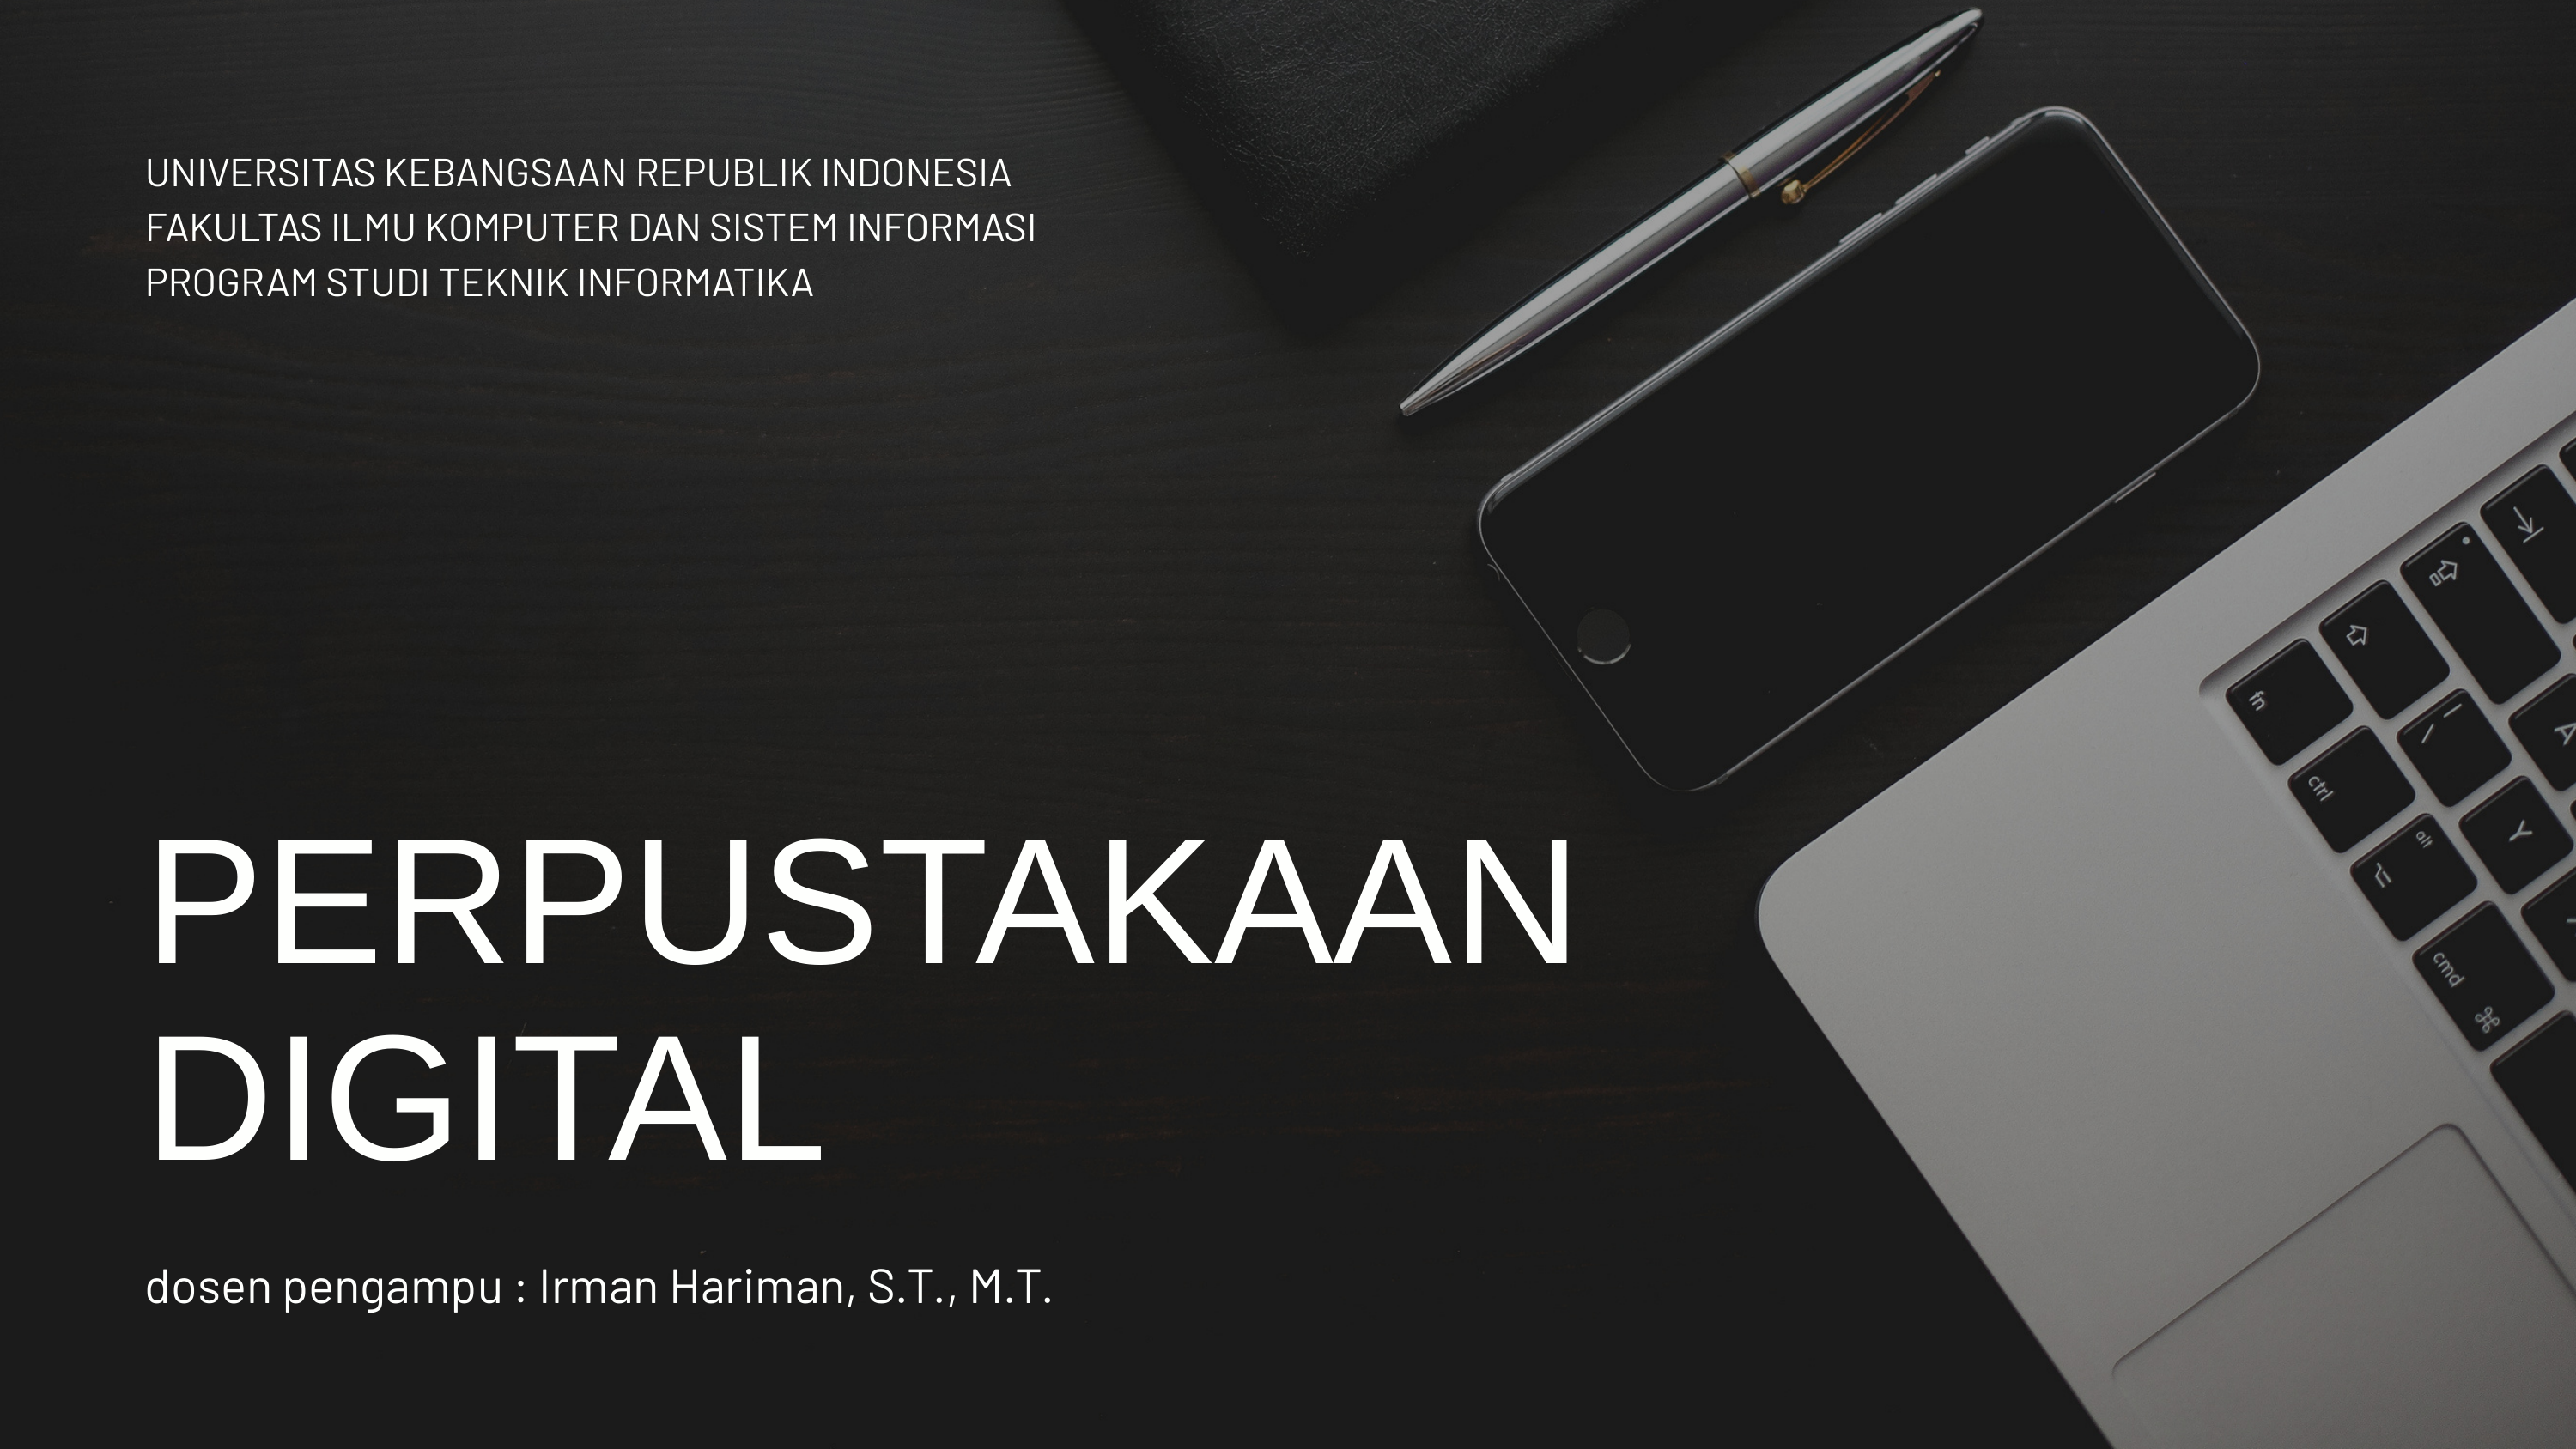

UNIVERSITAS KEBANGSAAN REPUBLIK INDONESIA
FAKULTAS ILMU KOMPUTER DAN SISTEM INFORMASI
PROGRAM STUDI TEKNIK INFORMATIKA
PERPUSTAKAAN DIGITAL
dosen pengampu : Irman Hariman, S.T., M.T.